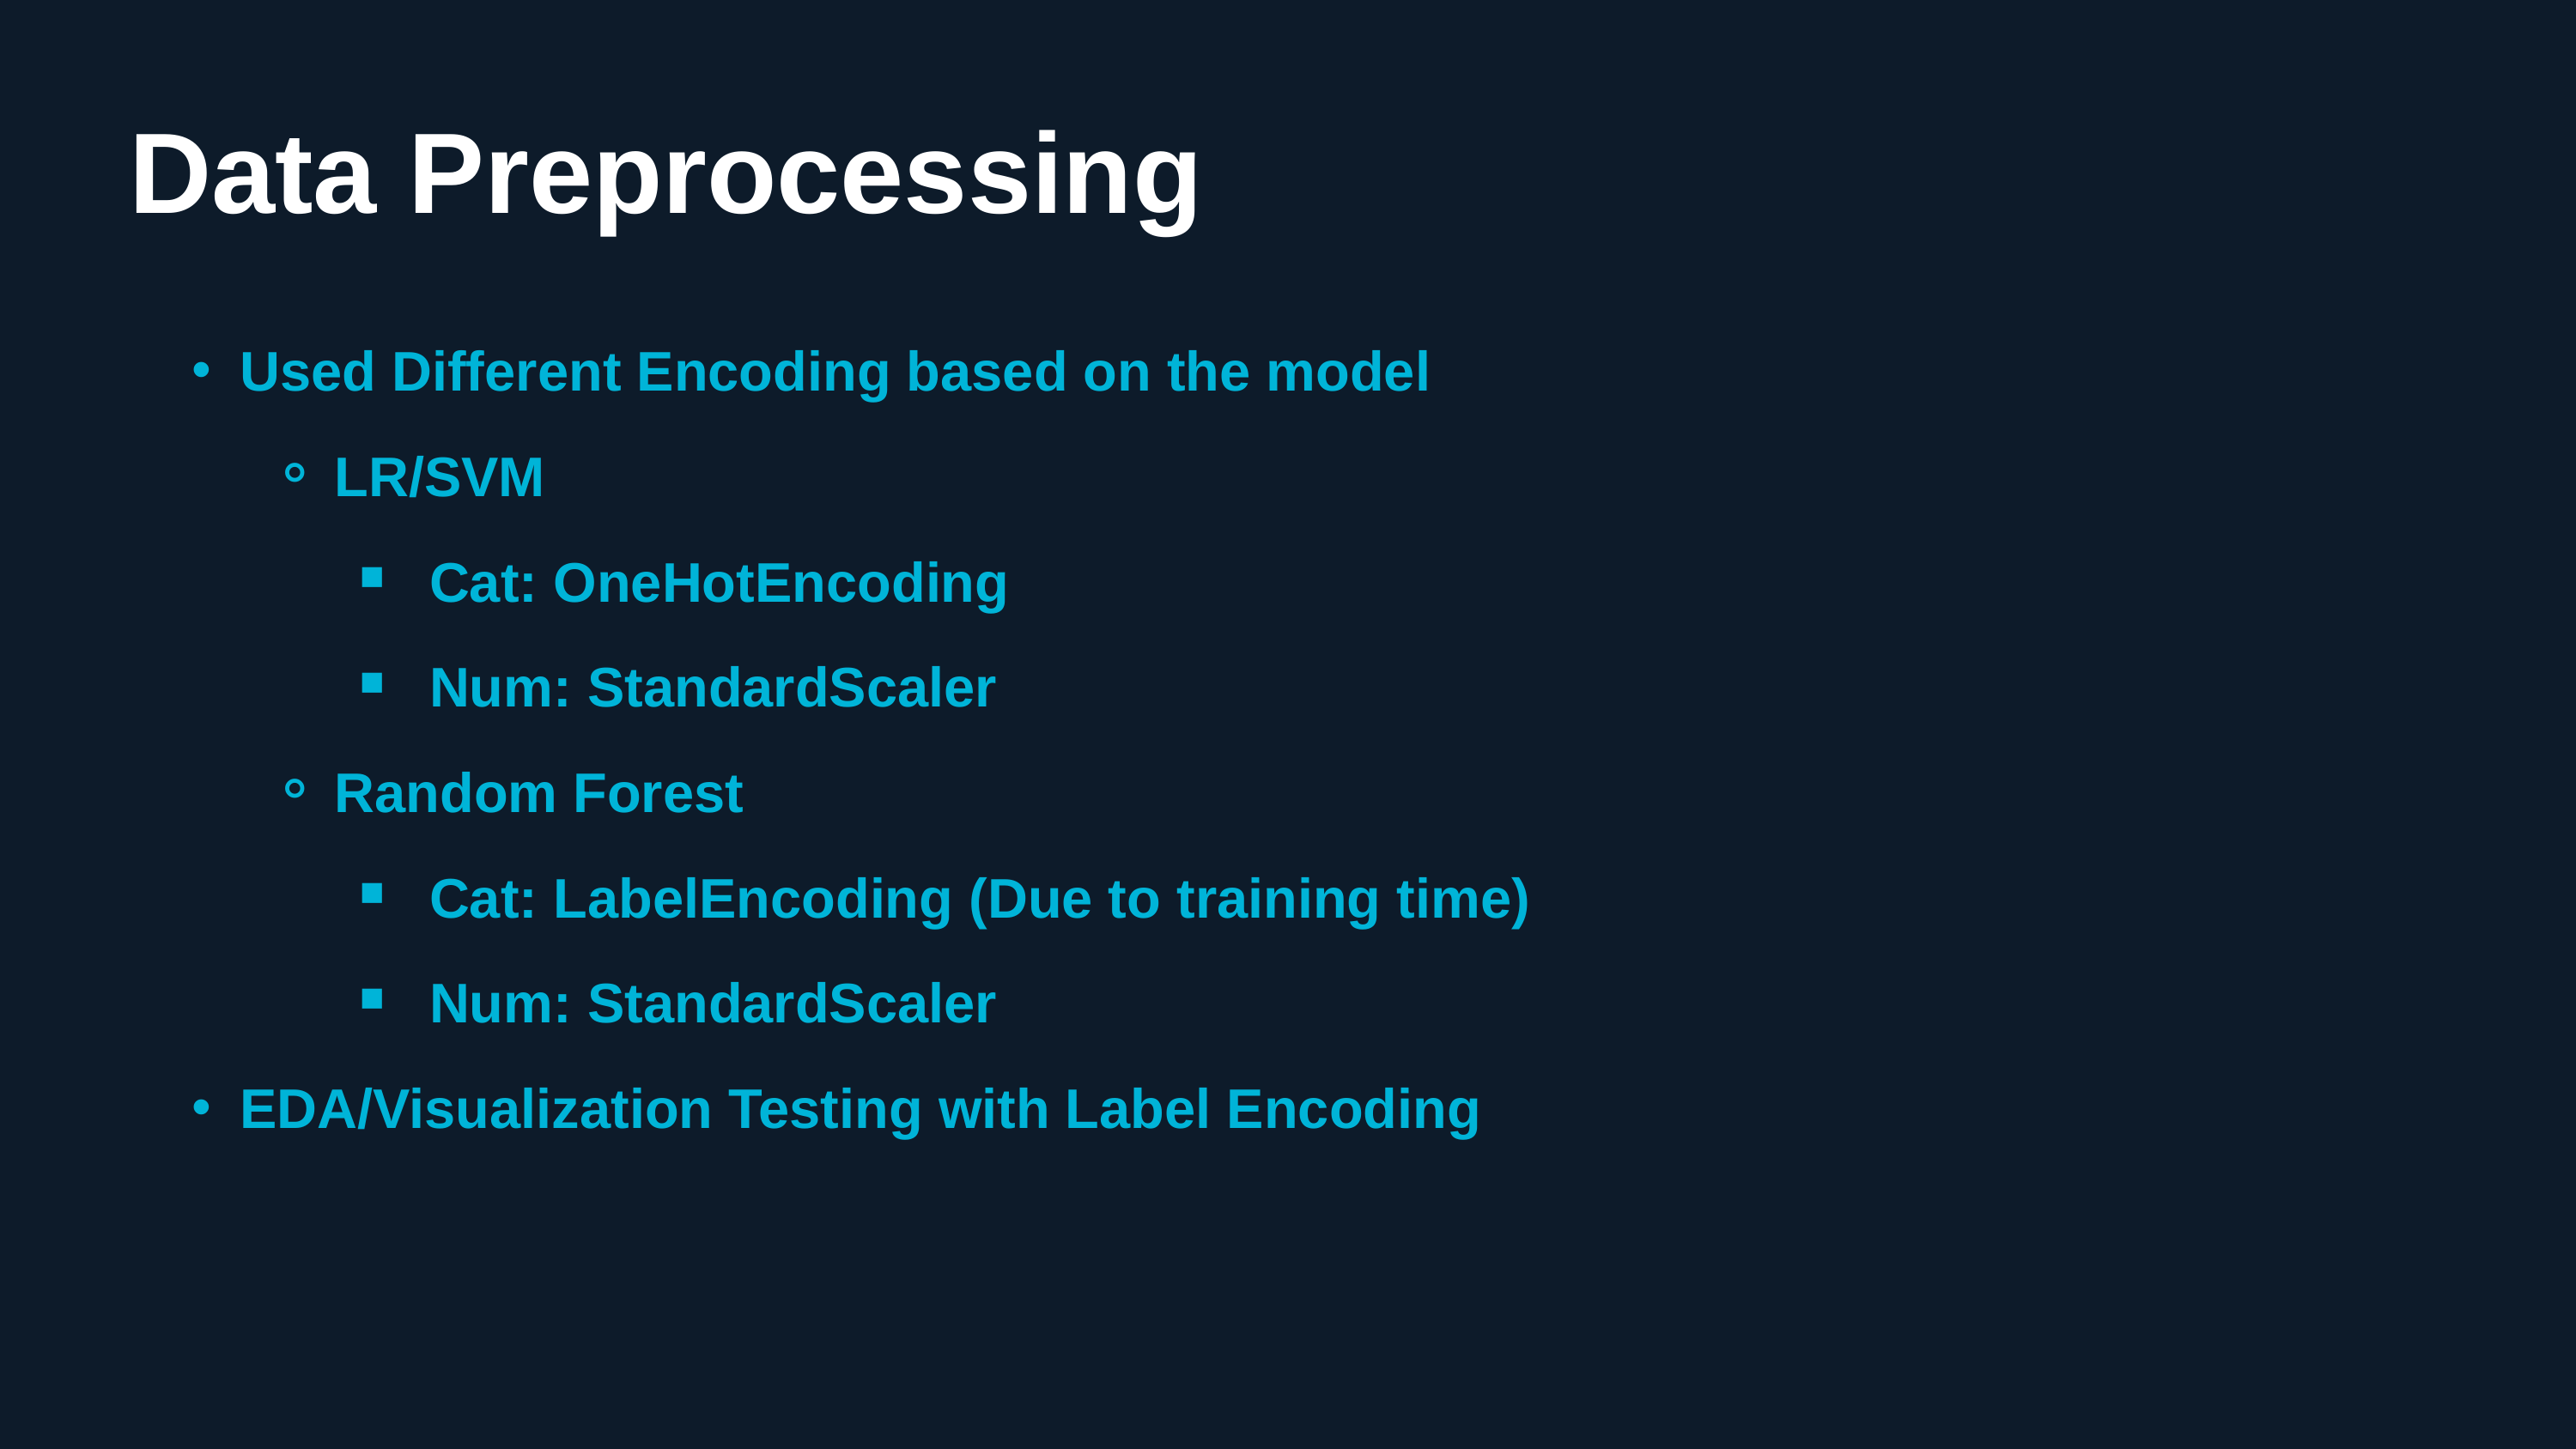

Data Preprocessing
Used Different Encoding based on the model
LR/SVM
Cat: OneHotEncoding
Num: StandardScaler
Random Forest
Cat: LabelEncoding (Due to training time)
Num: StandardScaler
EDA/Visualization Testing with Label Encoding